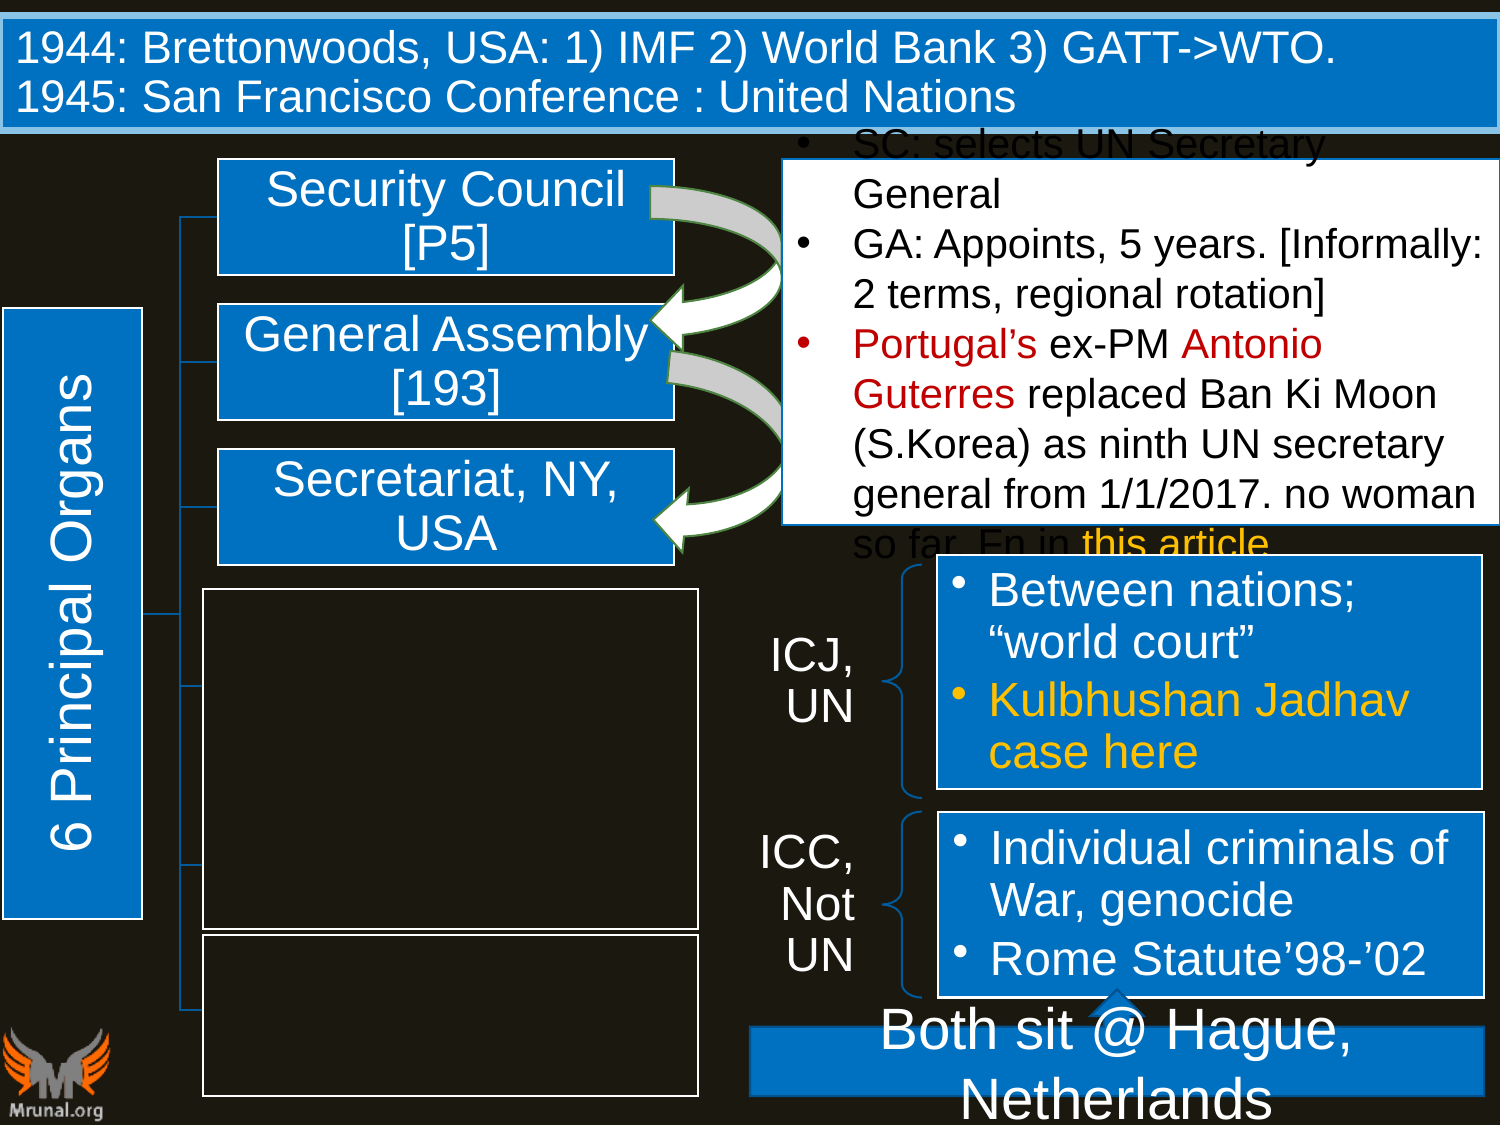

# 1944: Brettonwoods, USA: 1) IMF 2) World Bank 3) GATT->WTO. 1945: San Francisco Conference : United Nations

6 Principal Organs
Security Council [P5]
General Assembly [193]
Secretariat, NY, USA
Trusteeship
Intl. territories, Inactive.
Intl. court of Justice
ECOSOC Council
SC: selects UN Secretary General
GA: Appoints, 5 years. [Informally: 2 terms, regional rotation]
Portugal’s ex-PM Antonio Guterres replaced Ban Ki Moon (S.Korea) as ninth UN secretary general from 1/1/2017. no woman so far. Fn in this article

ICJ, UN
Between nations; “world court”
Kulbhushan Jadhav case here
ICC, Not UN
Individual criminals of War, genocide
Rome Statute’98-’02

Both sit @ Hague, Netherlands